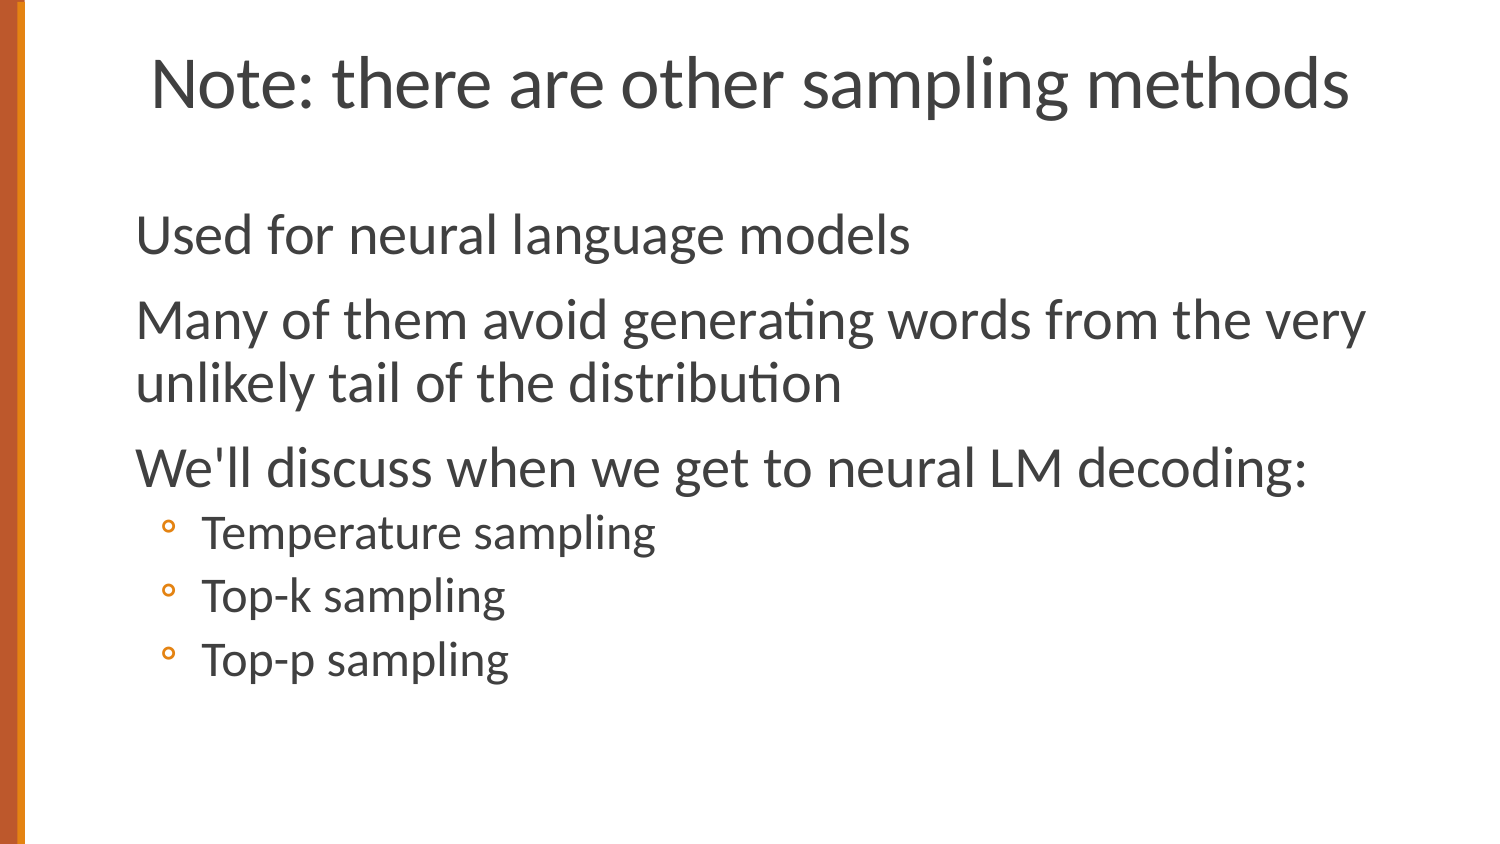

# Note: there are other sampling methods
Used for neural language models
Many of them avoid generating words from the very unlikely tail of the distribution
We'll discuss when we get to neural LM decoding:
Temperature sampling
Top-k sampling
Top-p sampling